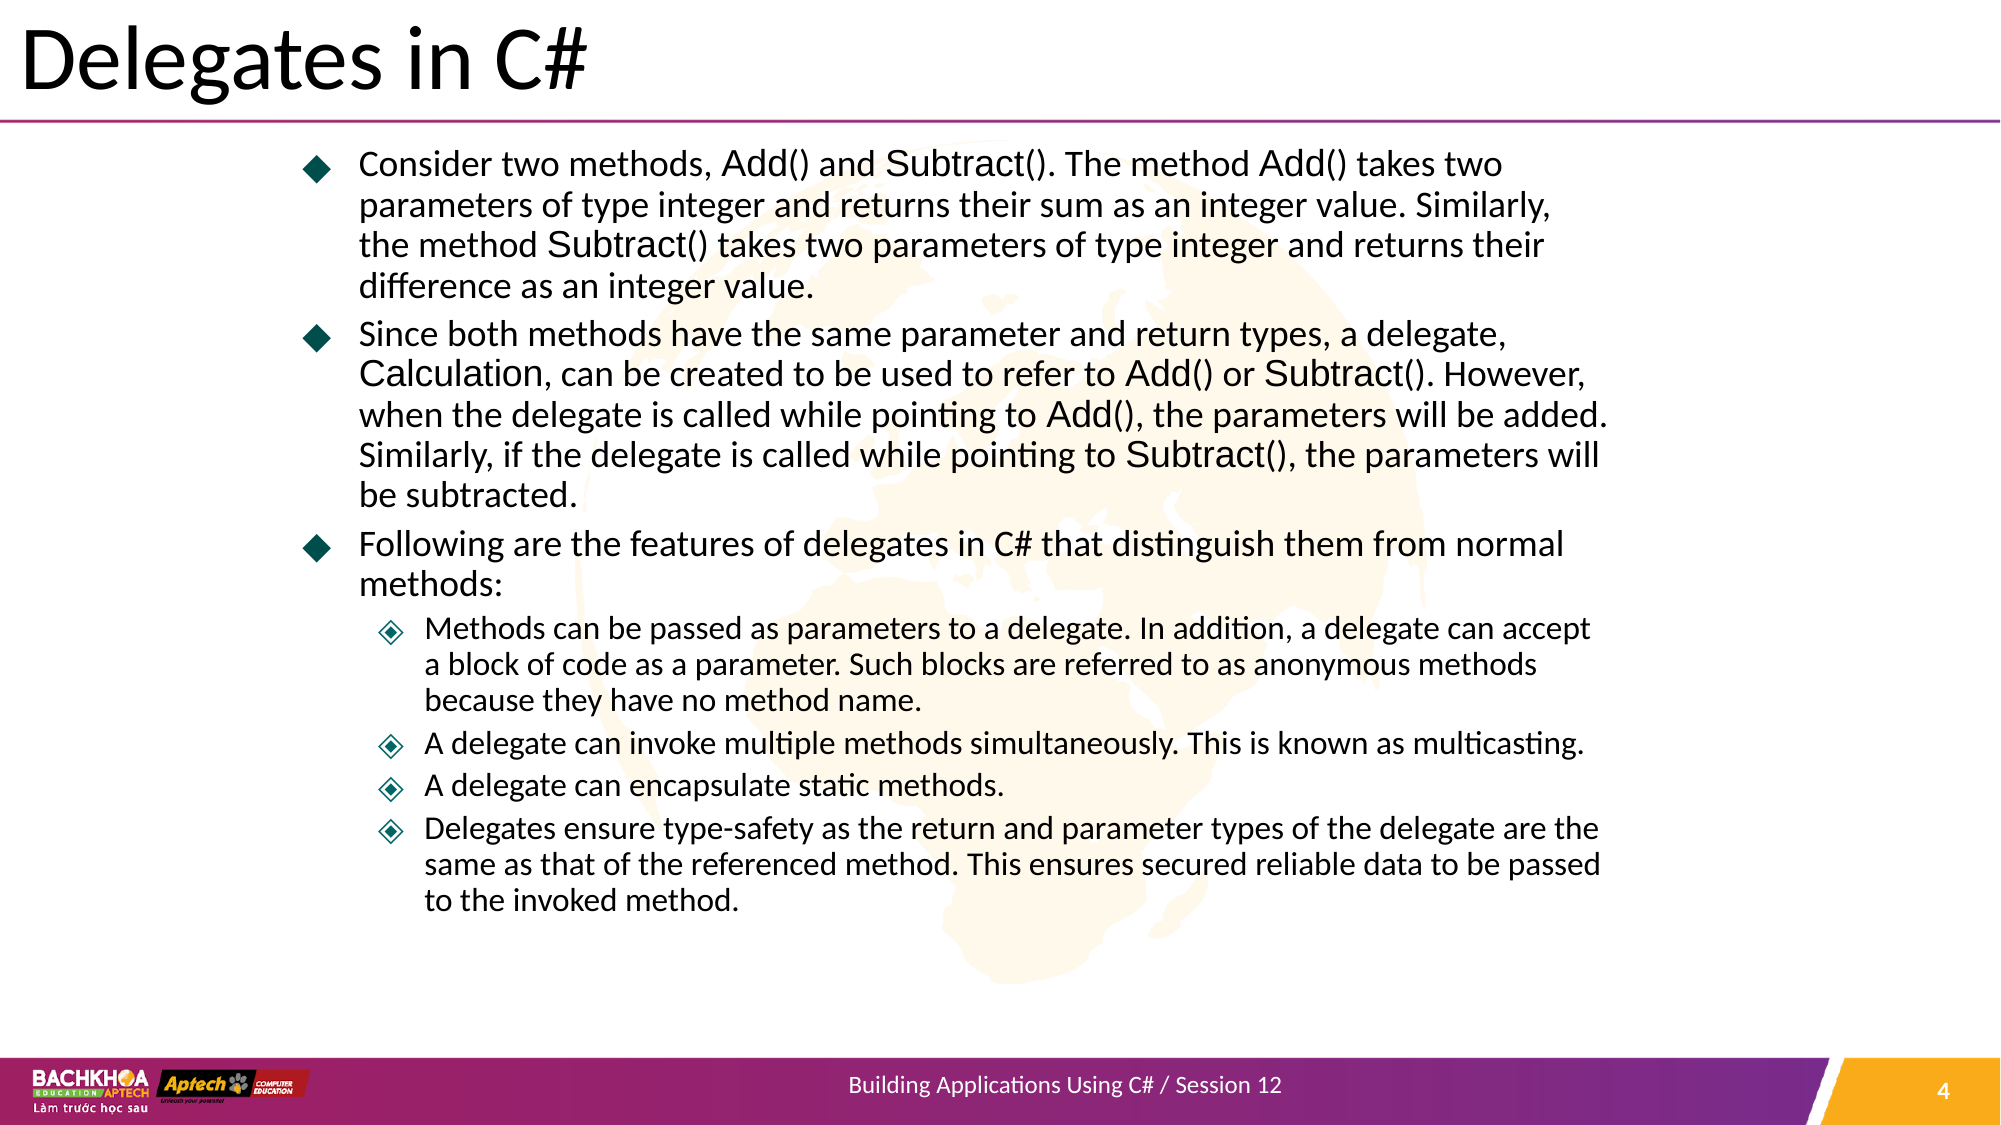

# Delegates in C#

Consider two methods, Add() and Subtract(). The method Add() takes two parameters of type integer and returns their sum as an integer value. Similarly, the method Subtract() takes two parameters of type integer and returns their difference as an integer value.
Since both methods have the same parameter and return types, a delegate, Calculation, can be created to be used to refer to Add() or Subtract(). However, when the delegate is called while pointing to Add(), the parameters will be added. Similarly, if the delegate is called while pointing to Subtract(), the parameters will be subtracted.
Following are the features of delegates in C# that distinguish them from normal methods:
Methods can be passed as parameters to a delegate. In addition, a delegate can accept a block of code as a parameter. Such blocks are referred to as anonymous methods because they have no method name.
A delegate can invoke multiple methods simultaneously. This is known as multicasting.
A delegate can encapsulate static methods.
Delegates ensure type-safety as the return and parameter types of the delegate are the same as that of the referenced method. This ensures secured reliable data to be passed to the invoked method.

4
Building Applications Using C# / Session 12